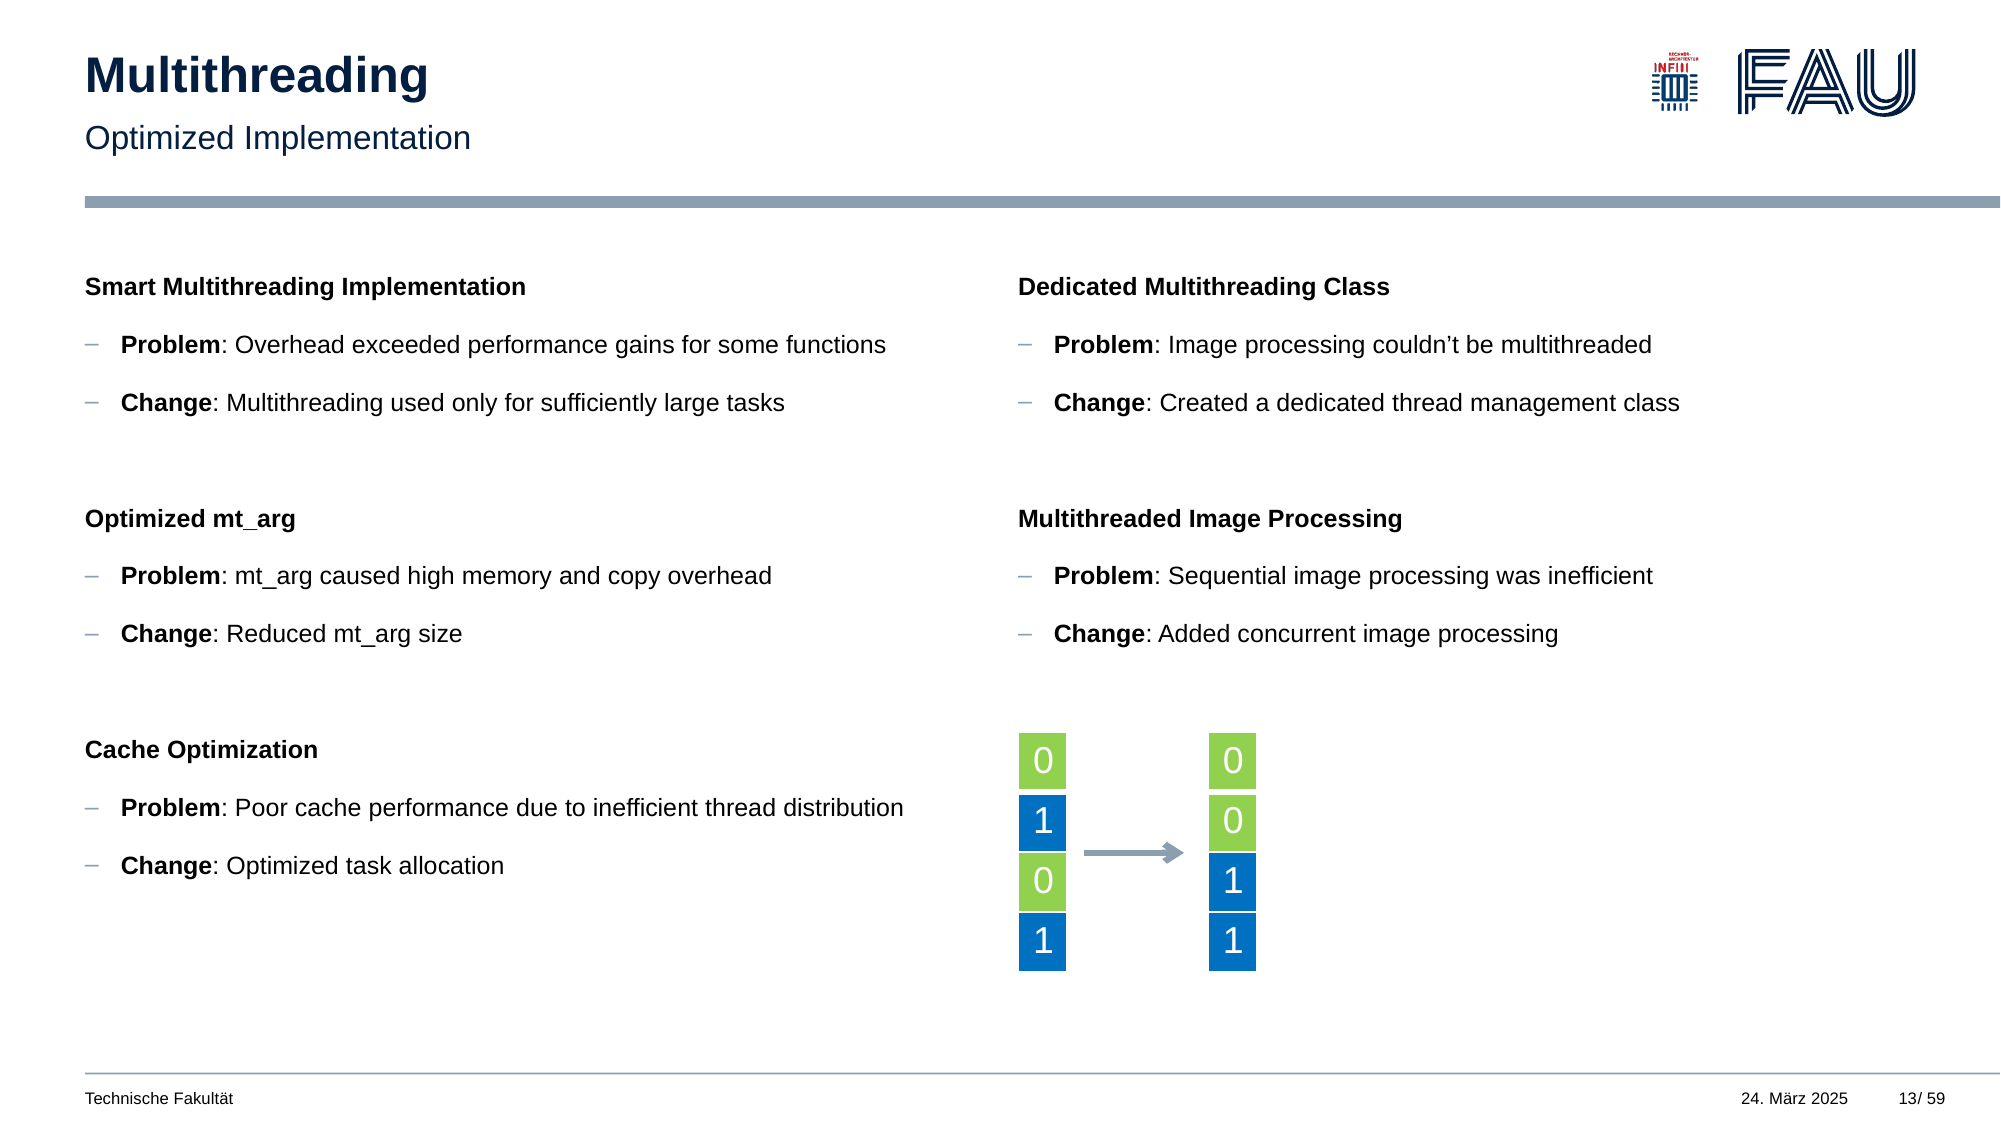

# Multithreading
Optimized Implementation
Smart Multithreading Implementation
Problem: Overhead exceeded performance gains for some functions
Change: Multithreading used only for sufficiently large tasks

Optimized mt_arg
Problem: mt_arg caused high memory and copy overhead
Change: Reduced mt_arg size

Cache Optimization
Problem: Poor cache performance due to inefficient thread distribution
Change: Optimized task allocation
Dedicated Multithreading Class
Problem: Image processing couldn’t be multithreaded
Change: Created a dedicated thread management class

Multithreaded Image Processing
Problem: Sequential image processing was inefficient
Change: Added concurrent image processing
| 0 |
| --- |
| 1 |
| 0 |
| 1 |
| 0 |
| --- |
| 0 |
| 1 |
| 1 |
13
Technische Fakultät
24. März 2025